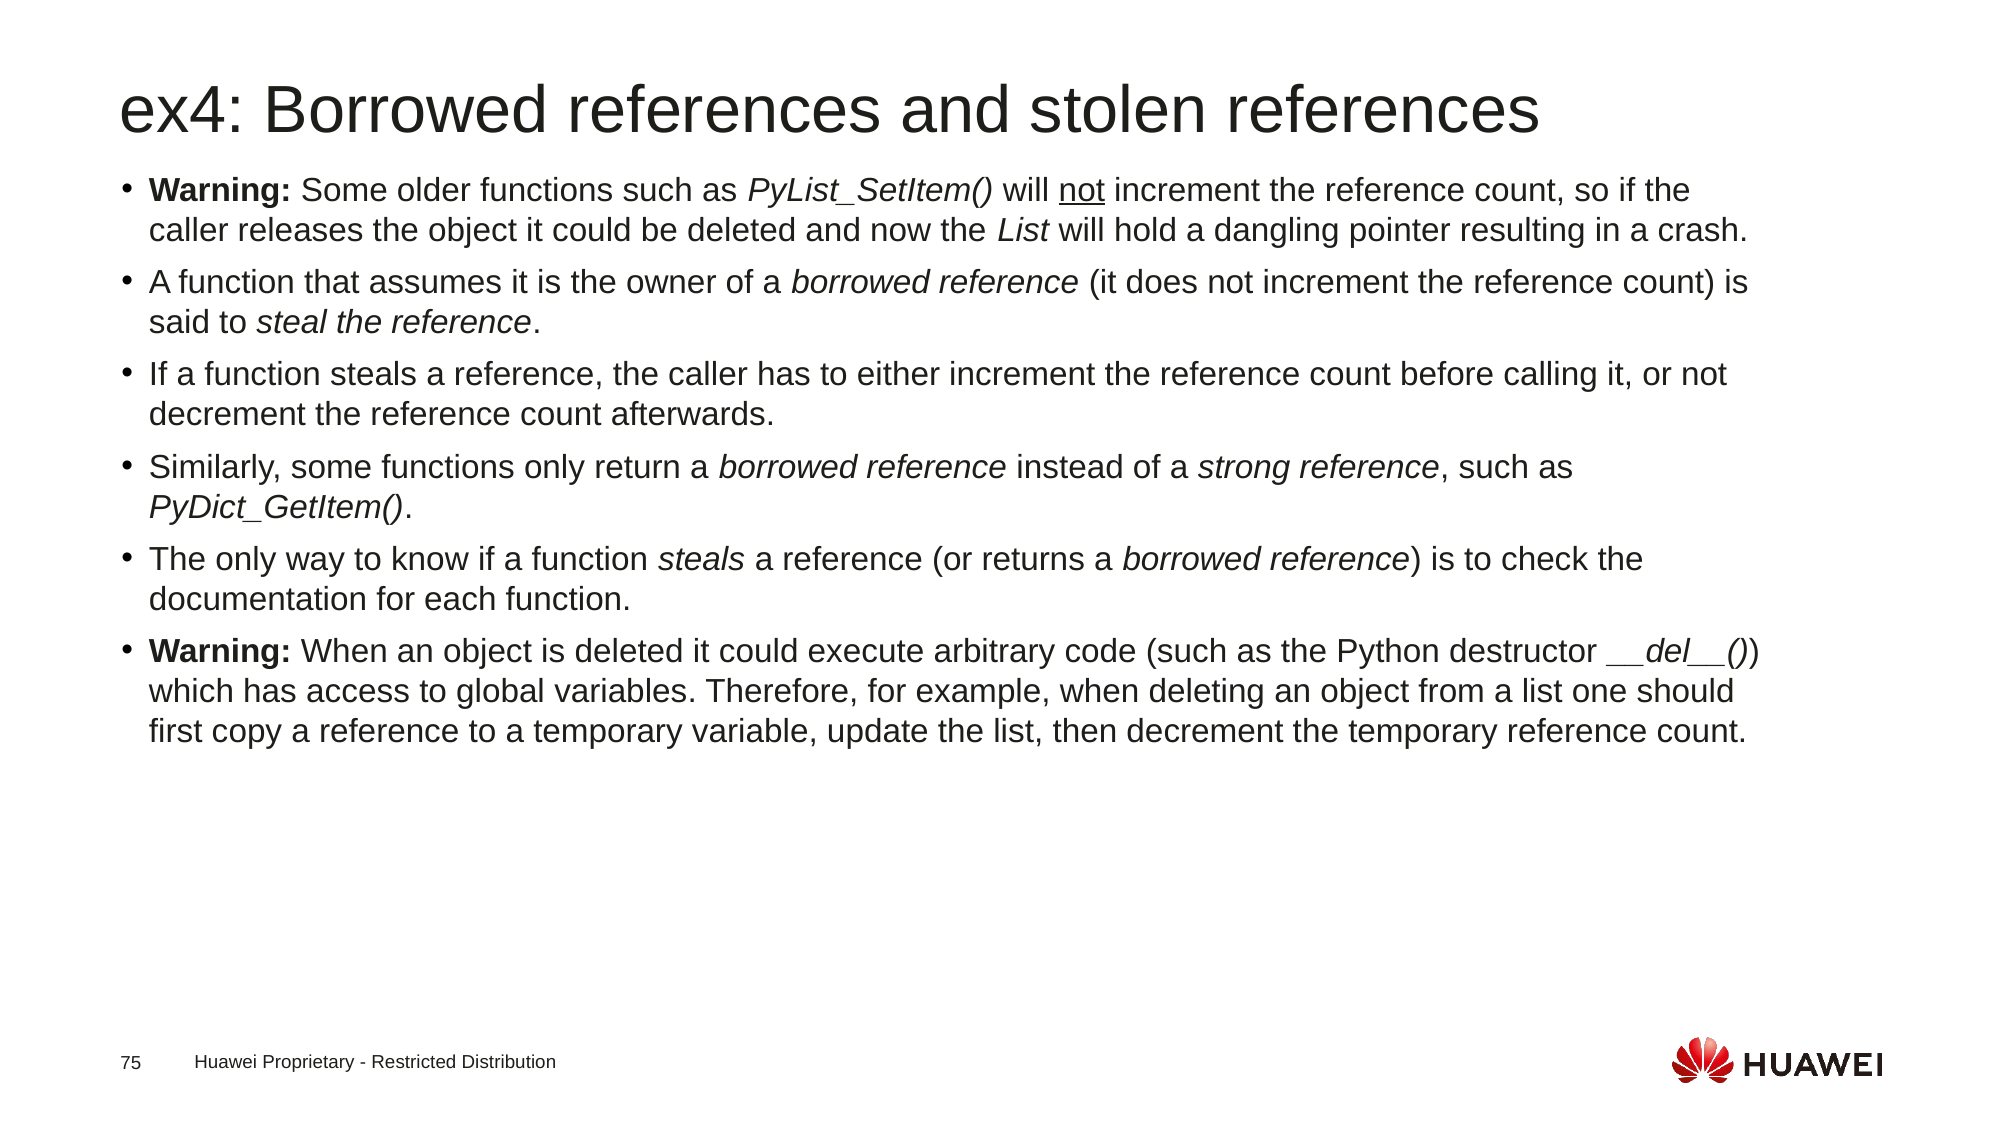

ex4: Borrowed references and stolen references
Warning: Some older functions such as PyList_SetItem() will not increment the reference count, so if the caller releases the object it could be deleted and now the List will hold a dangling pointer resulting in a crash.
A function that assumes it is the owner of a borrowed reference (it does not increment the reference count) is said to steal the reference.
If a function steals a reference, the caller has to either increment the reference count before calling it, or not decrement the reference count afterwards.
Similarly, some functions only return a borrowed reference instead of a strong reference, such as PyDict_GetItem().
The only way to know if a function steals a reference (or returns a borrowed reference) is to check the documentation for each function.
Warning: When an object is deleted it could execute arbitrary code (such as the Python destructor __del__()) which has access to global variables. Therefore, for example, when deleting an object from a list one should first copy a reference to a temporary variable, update the list, then decrement the temporary reference count.